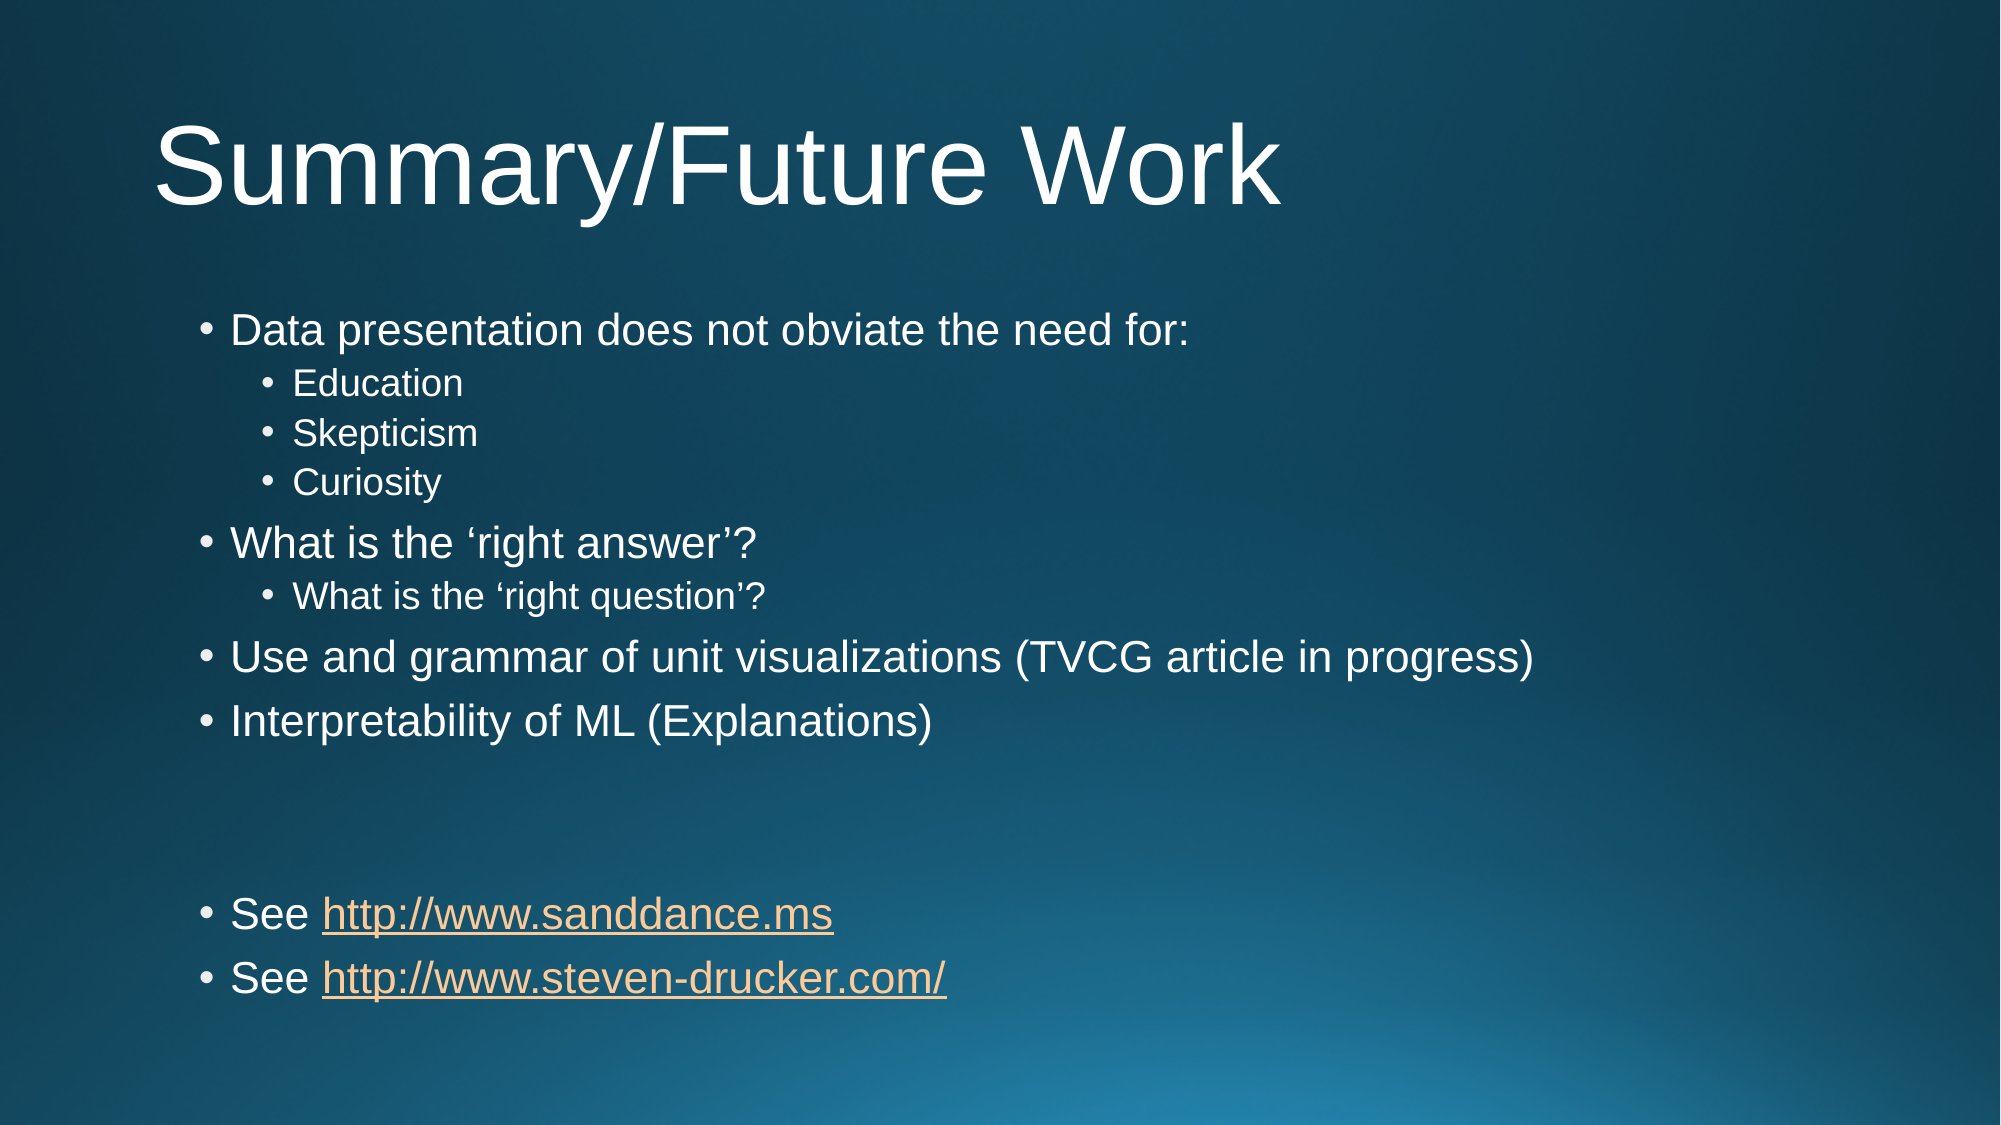

# Summary/Future Work
Data presentation does not obviate the need for:
Education
Skepticism
Curiosity
What is the ‘right answer’?
What is the ‘right question’?
Use and grammar of unit visualizations (TVCG article in progress)
Interpretability of ML (Explanations)

See http://www.sanddance.ms
See http://www.steven-drucker.com/